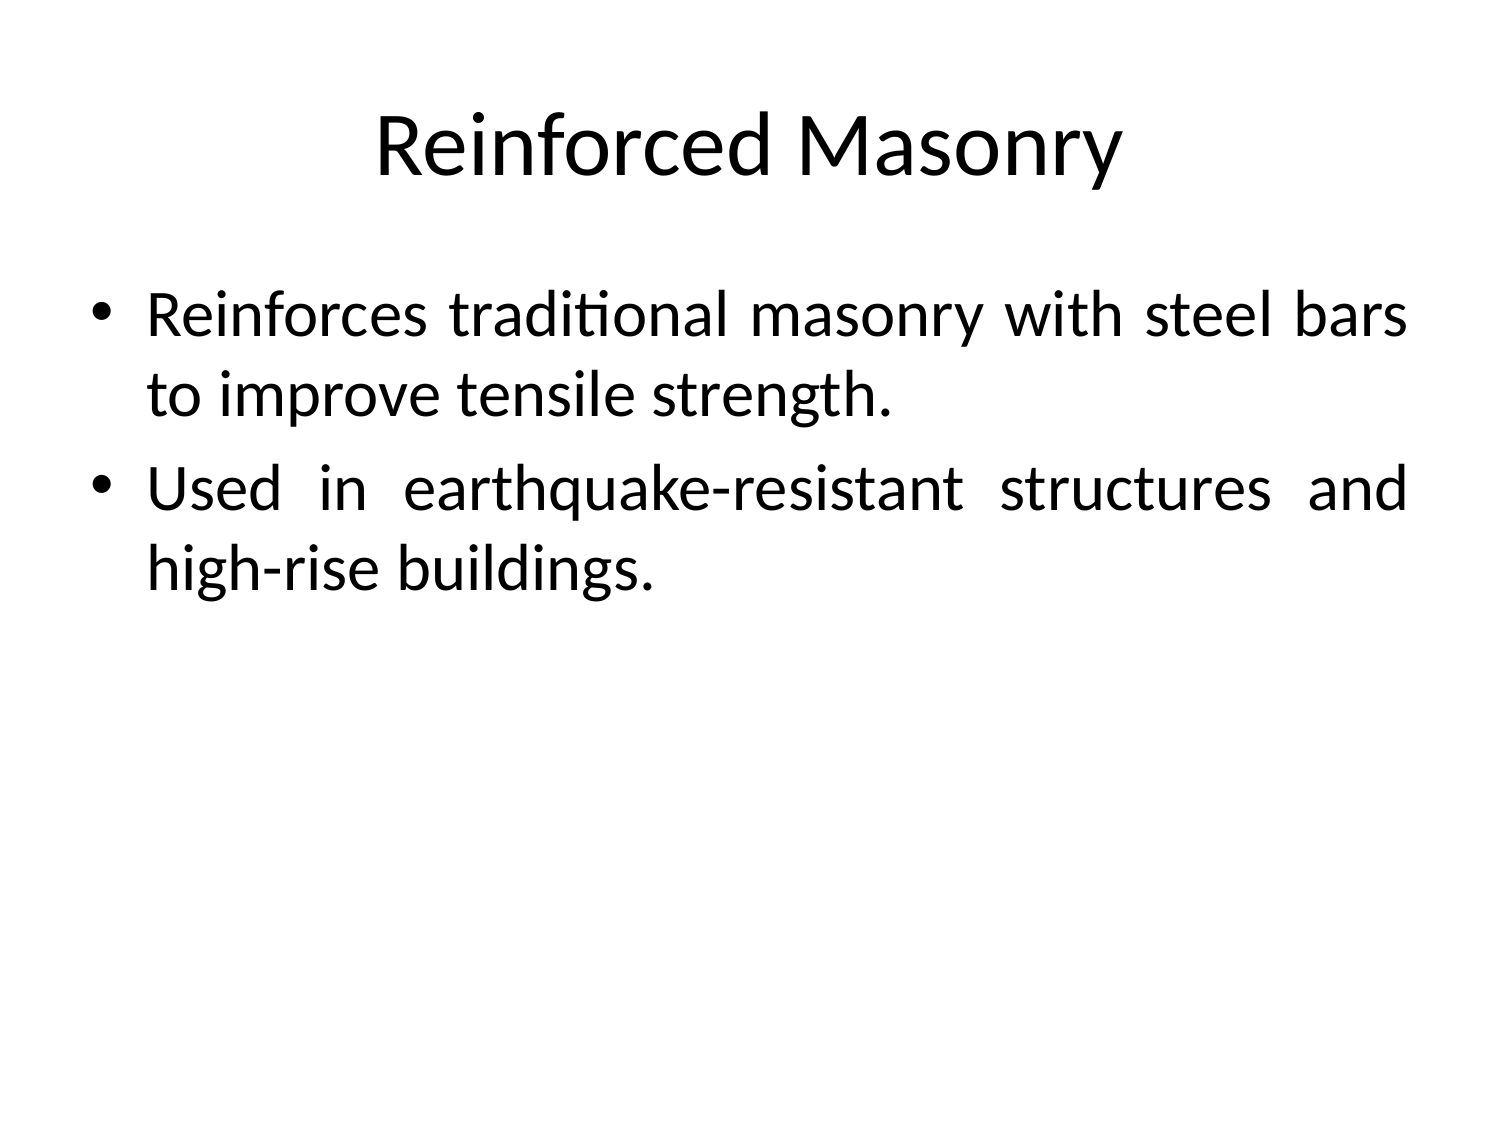

# Reinforced Masonry
Reinforces traditional masonry with steel bars to improve tensile strength.
Used in earthquake-resistant structures and high-rise buildings.